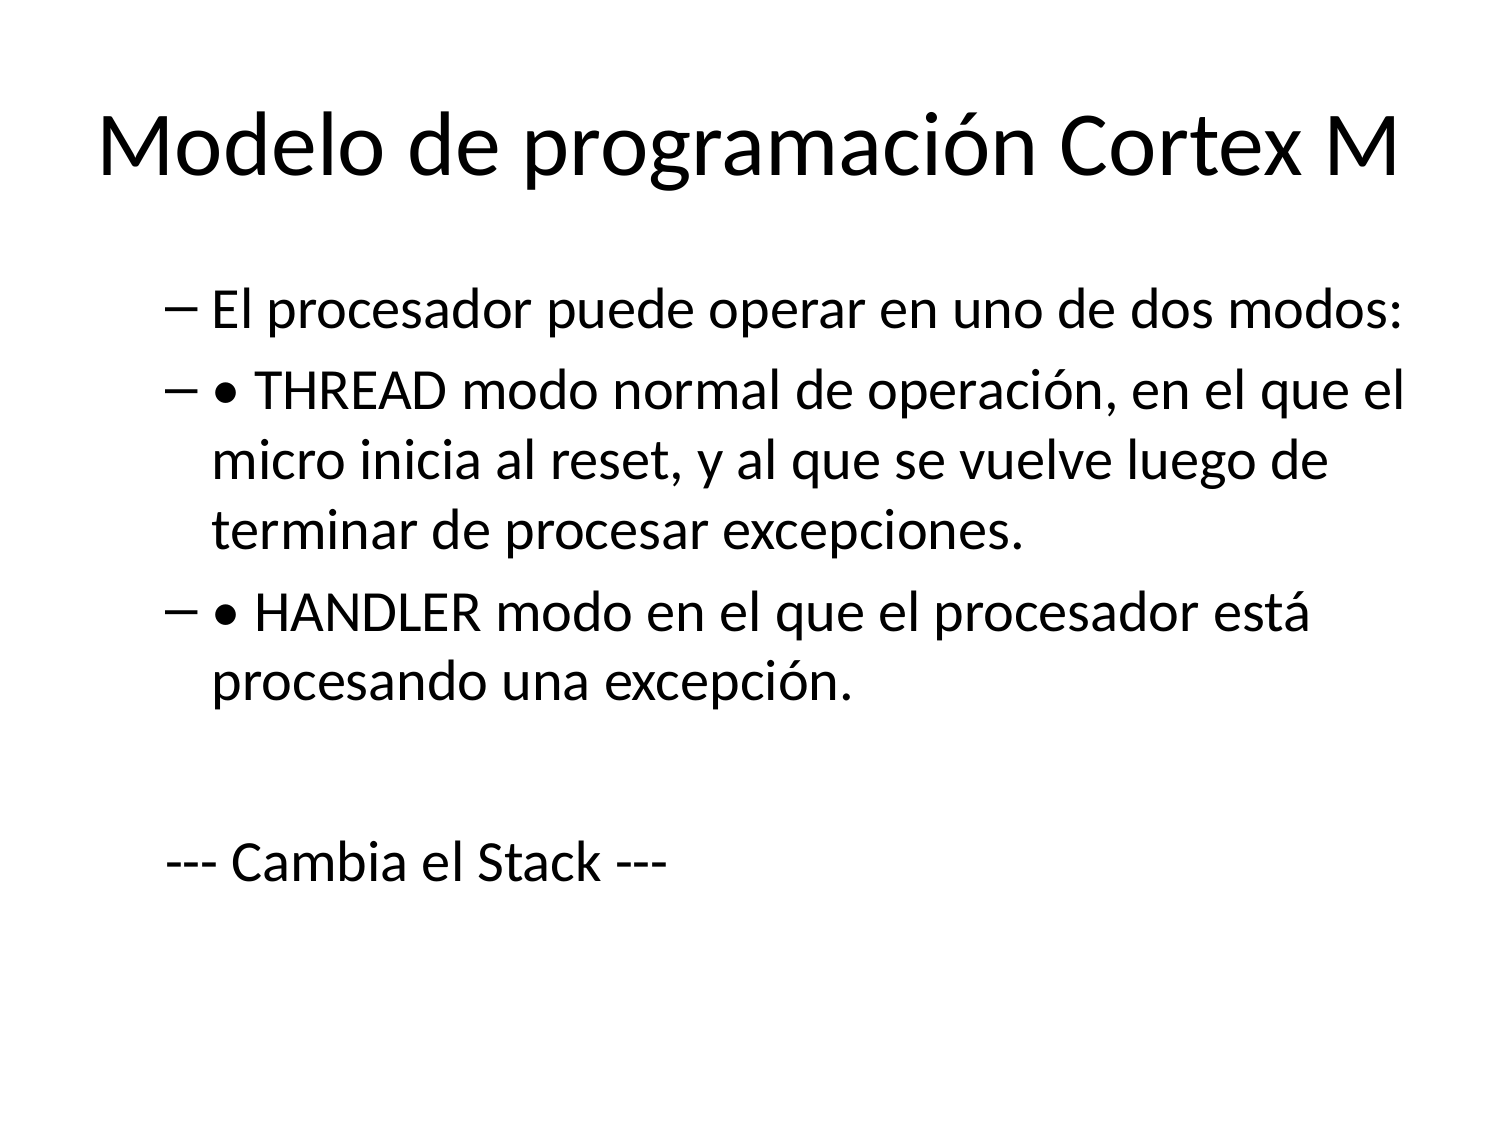

# Modelo de programación Cortex M
El procesador puede operar en uno de dos modos:
• THREAD modo normal de operación, en el que el micro inicia al reset, y al que se vuelve luego de terminar de procesar excepciones.
• HANDLER modo en el que el procesador está procesando una excepción.

--- Cambia el Stack ---